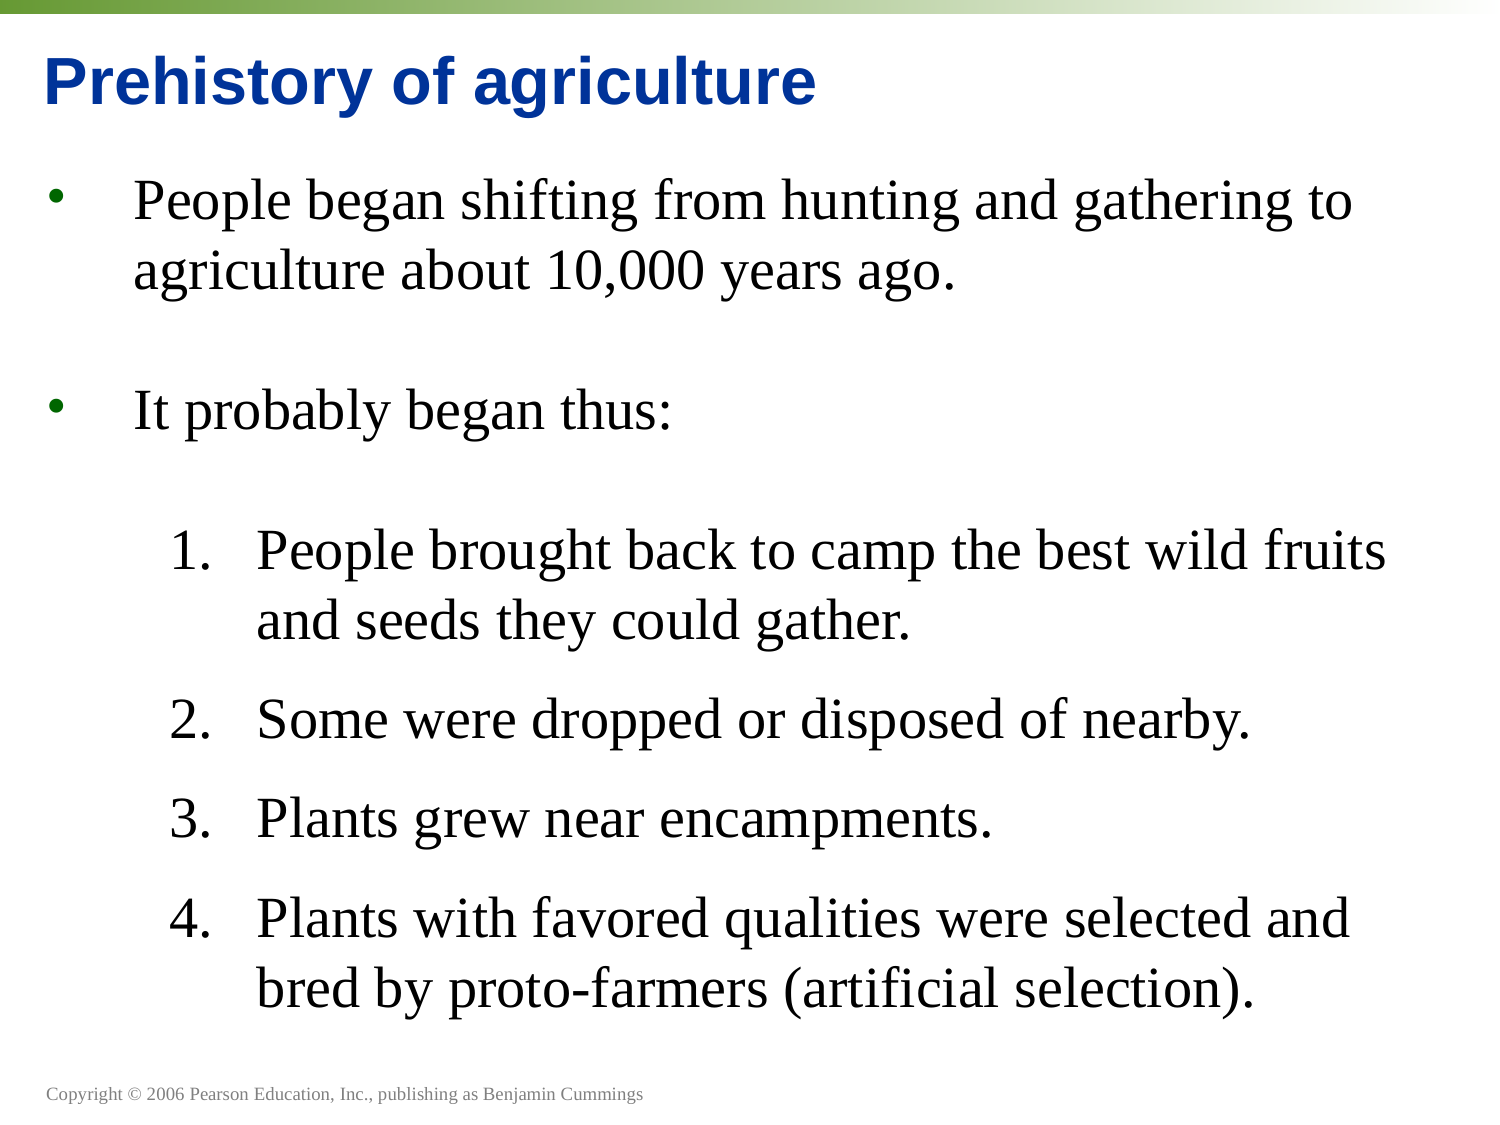

# Prehistory of agriculture
People began shifting from hunting and gathering to agriculture about 10,000 years ago.

It probably began thus:
People brought back to camp the best wild fruits and seeds they could gather.
Some were dropped or disposed of nearby.
Plants grew near encampments.
Plants with favored qualities were selected and bred by proto-farmers (artificial selection).